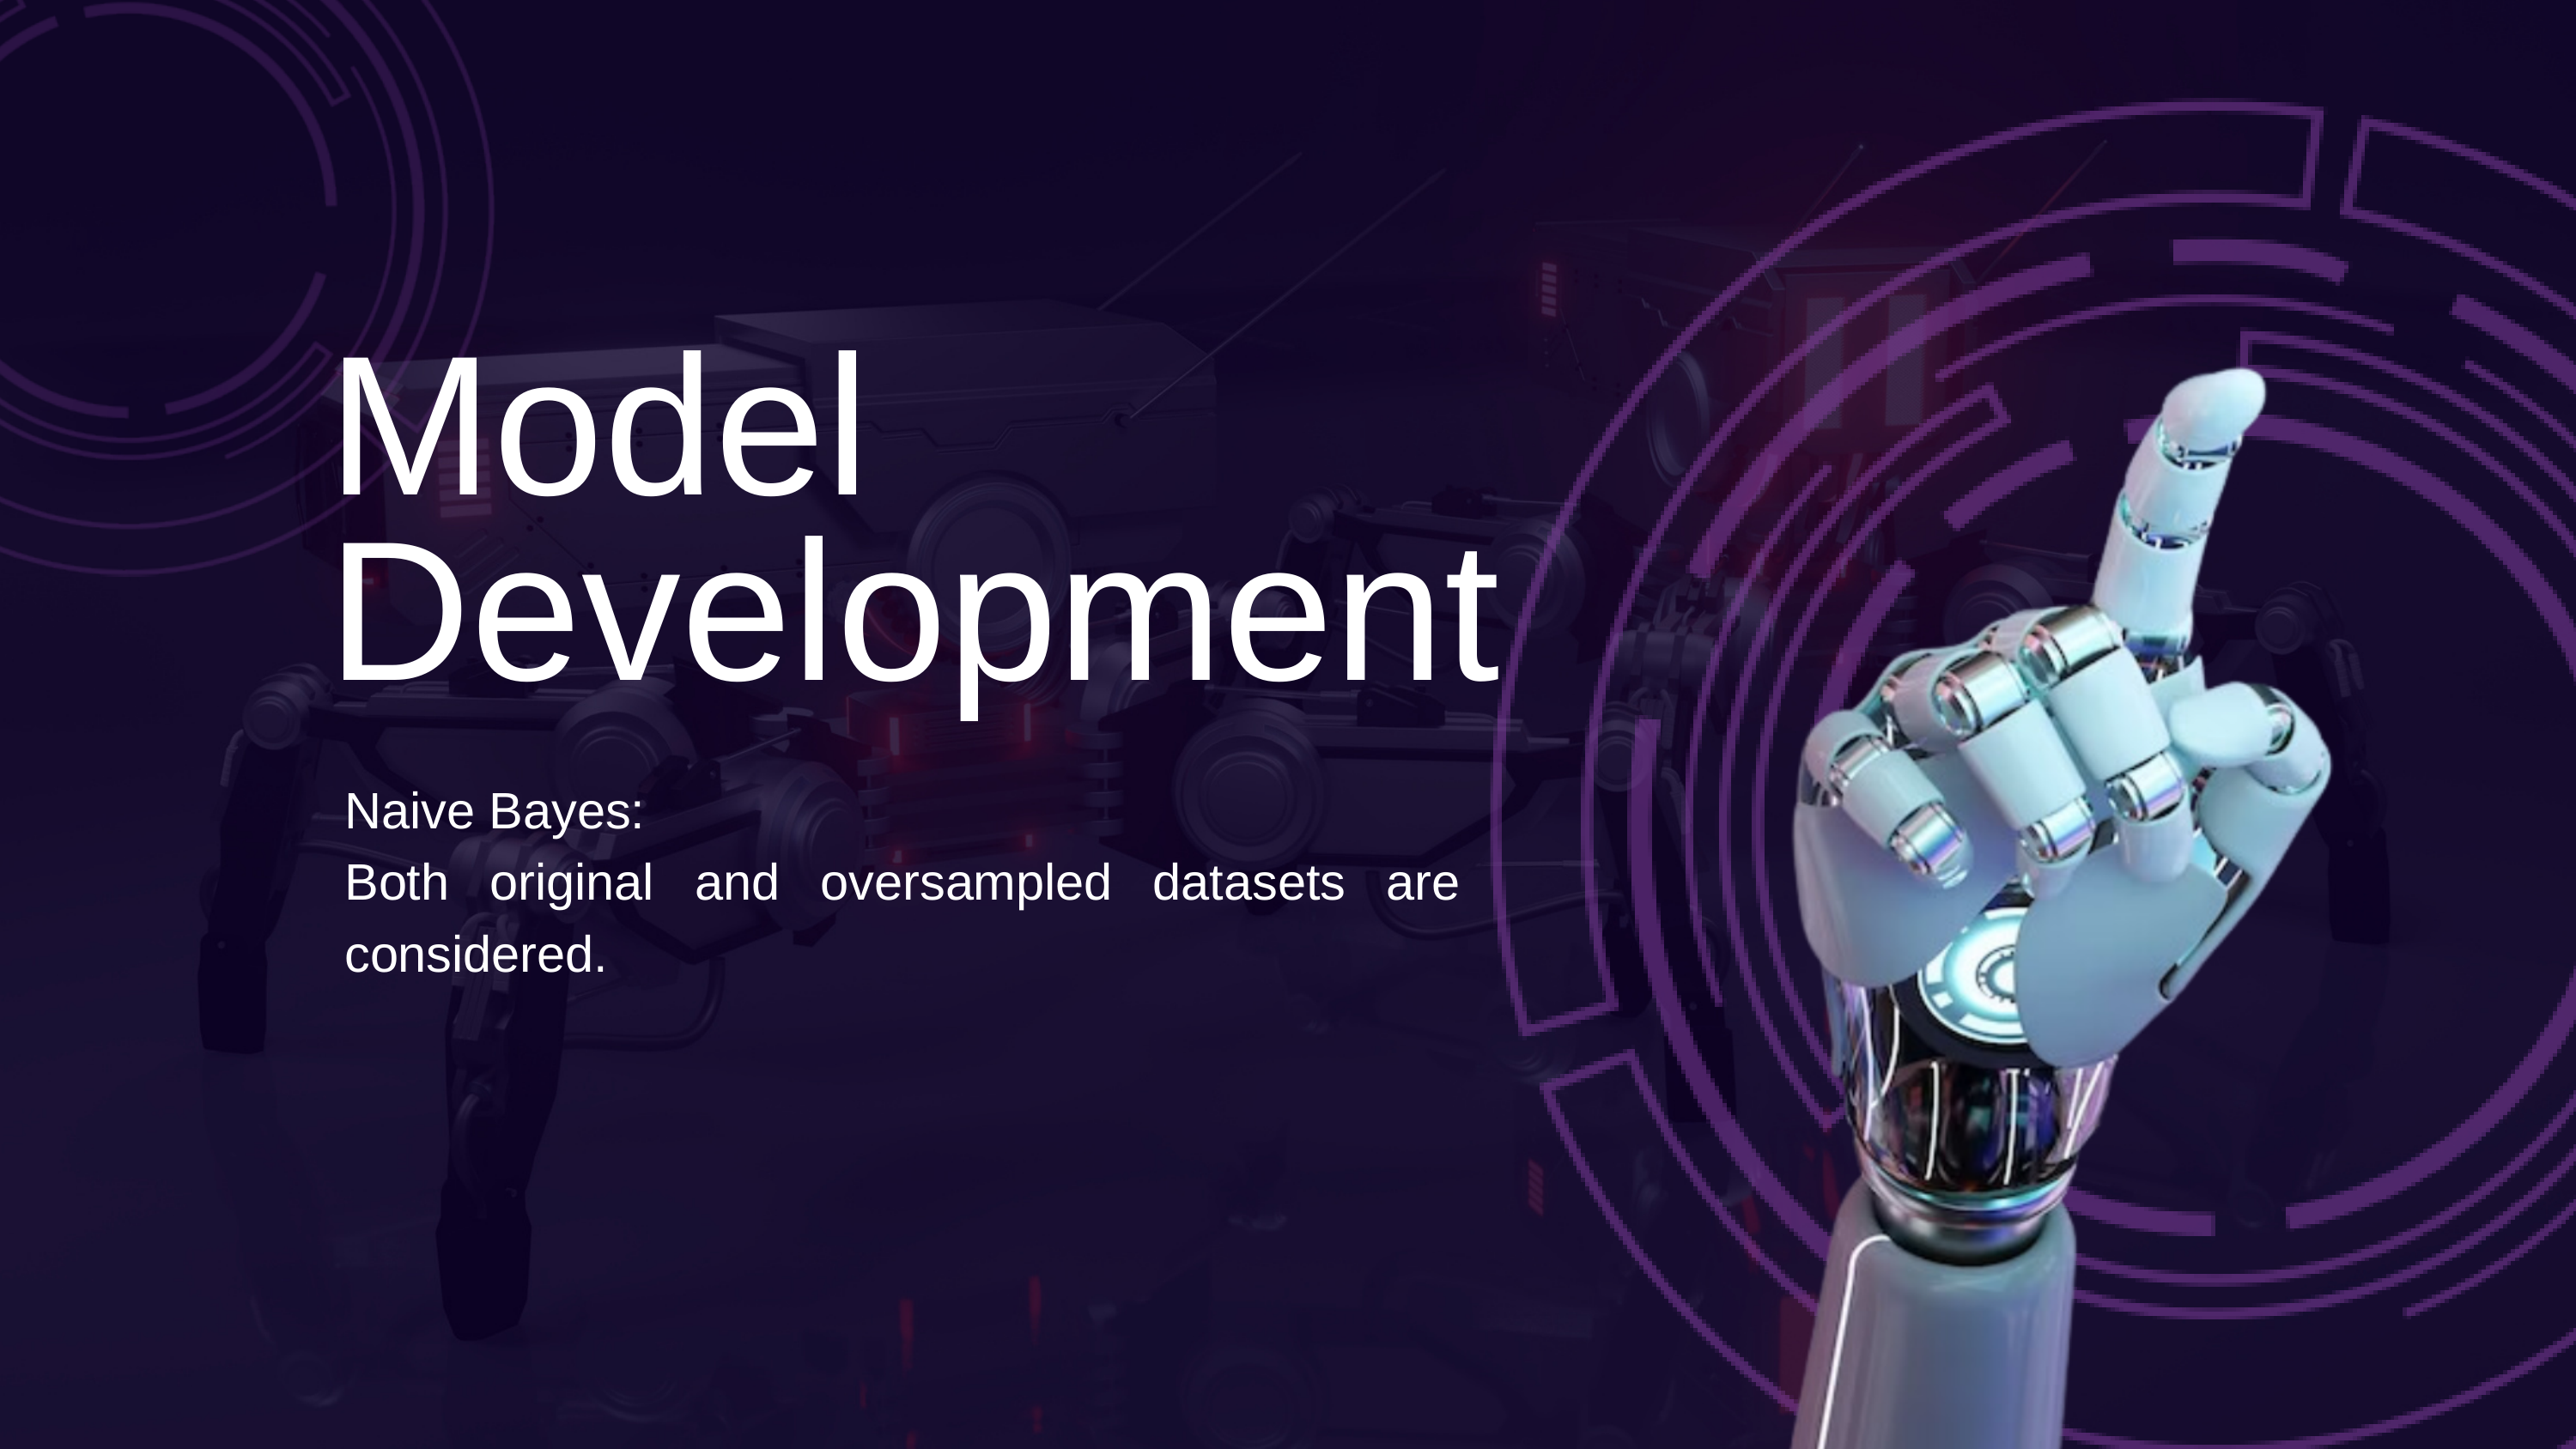

Model
Development

Naive Bayes:
Both original and oversampled datasets are considered.